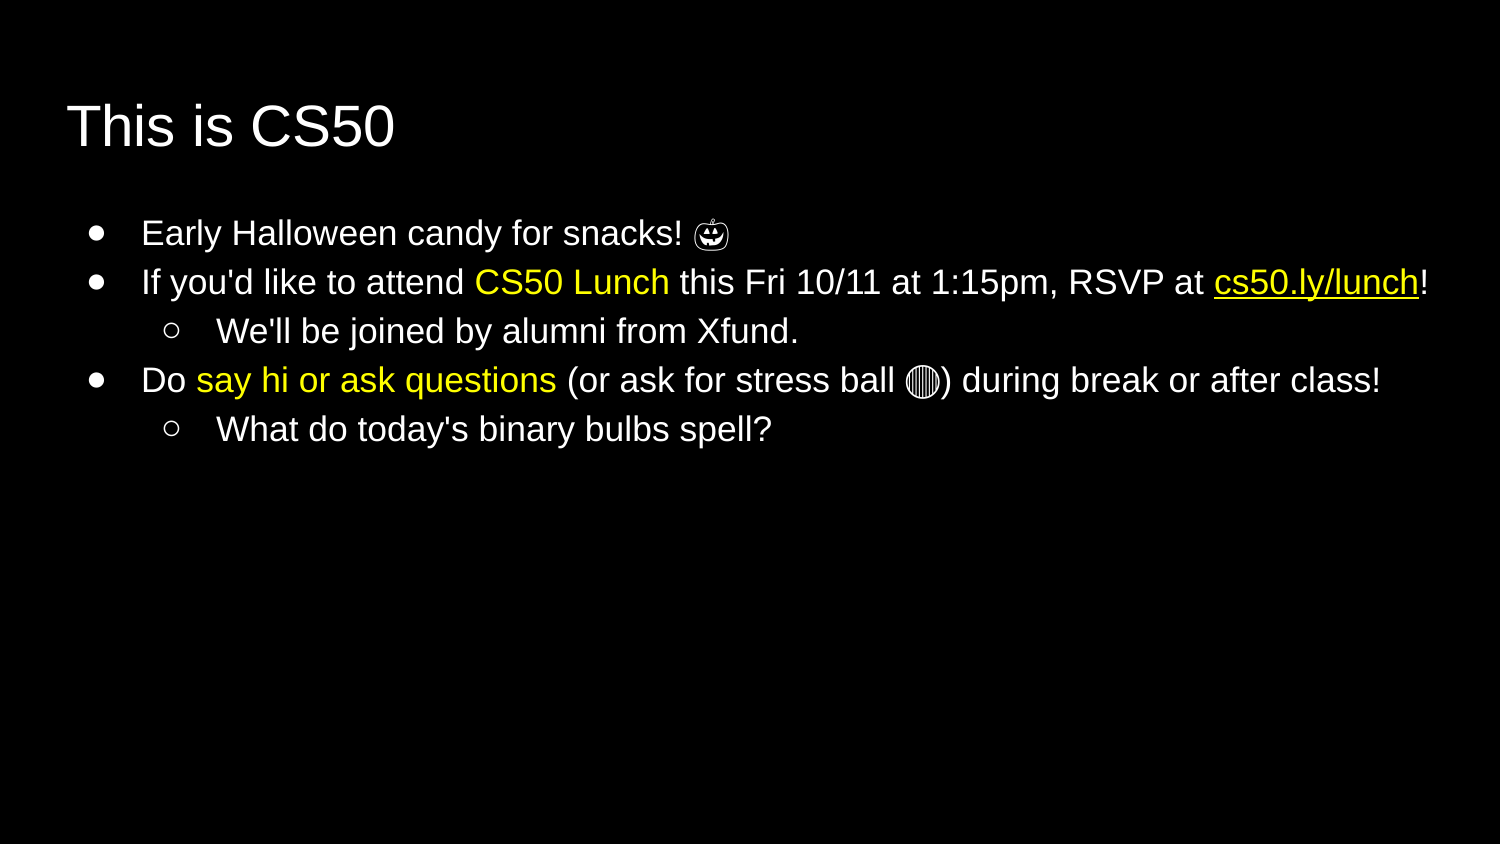

# This is CS50
Early Halloween candy for snacks! 🎃
If you'd like to attend CS50 Lunch this Fri 10/11 at 1:15pm, RSVP at cs50.ly/lunch!
We'll be joined by alumni from Xfund.
Do say hi or ask questions (or ask for stress ball 🔴) during break or after class!
What do today's binary bulbs spell?